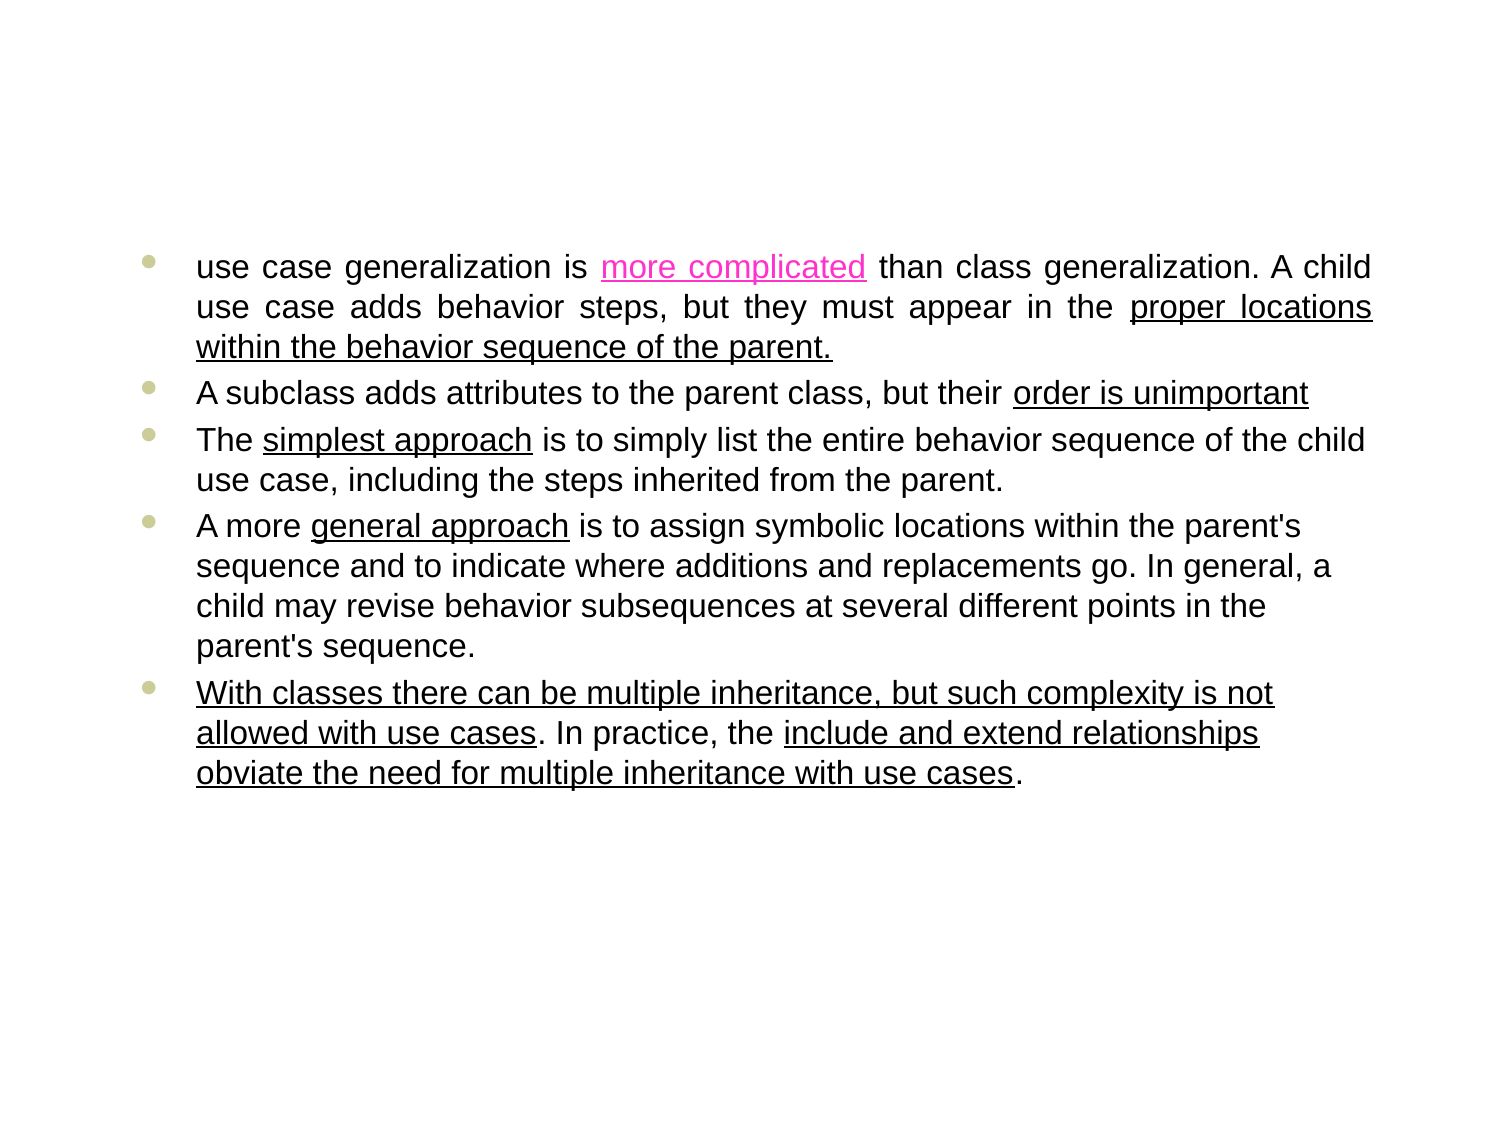

#
use case generalization is more complicated than class generalization. A child use case adds behavior steps, but they must appear in the proper locations within the behavior sequence of the parent.
A subclass adds attributes to the parent class, but their order is unimportant
The simplest approach is to simply list the entire behavior sequence of the child use case, including the steps inherited from the parent.
A more general approach is to assign symbolic locations within the parent's sequence and to indicate where additions and replacements go. In general, a child may revise behavior subsequences at several different points in the parent's sequence.
With classes there can be multiple inheritance, but such complexity is not allowed with use cases. In practice, the include and extend relationships obviate the need for multiple inheritance with use cases.